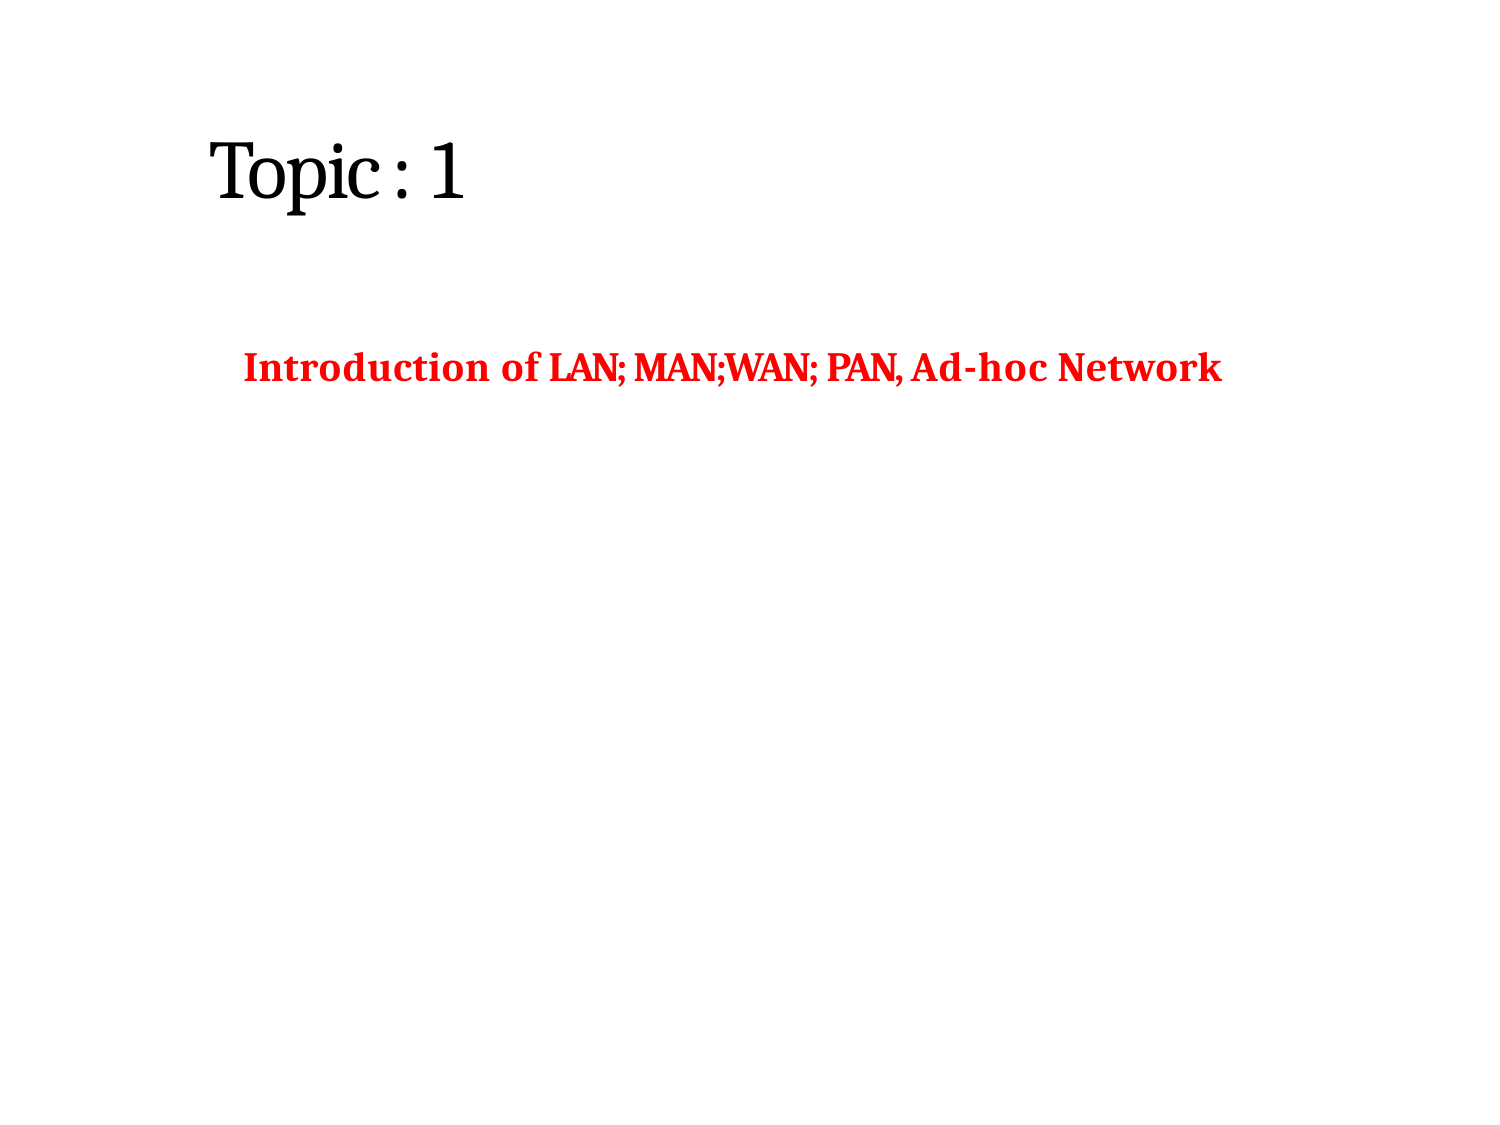

# Topic : 1
Introduction of LAN; MAN;WAN; PAN, Ad-hoc Network